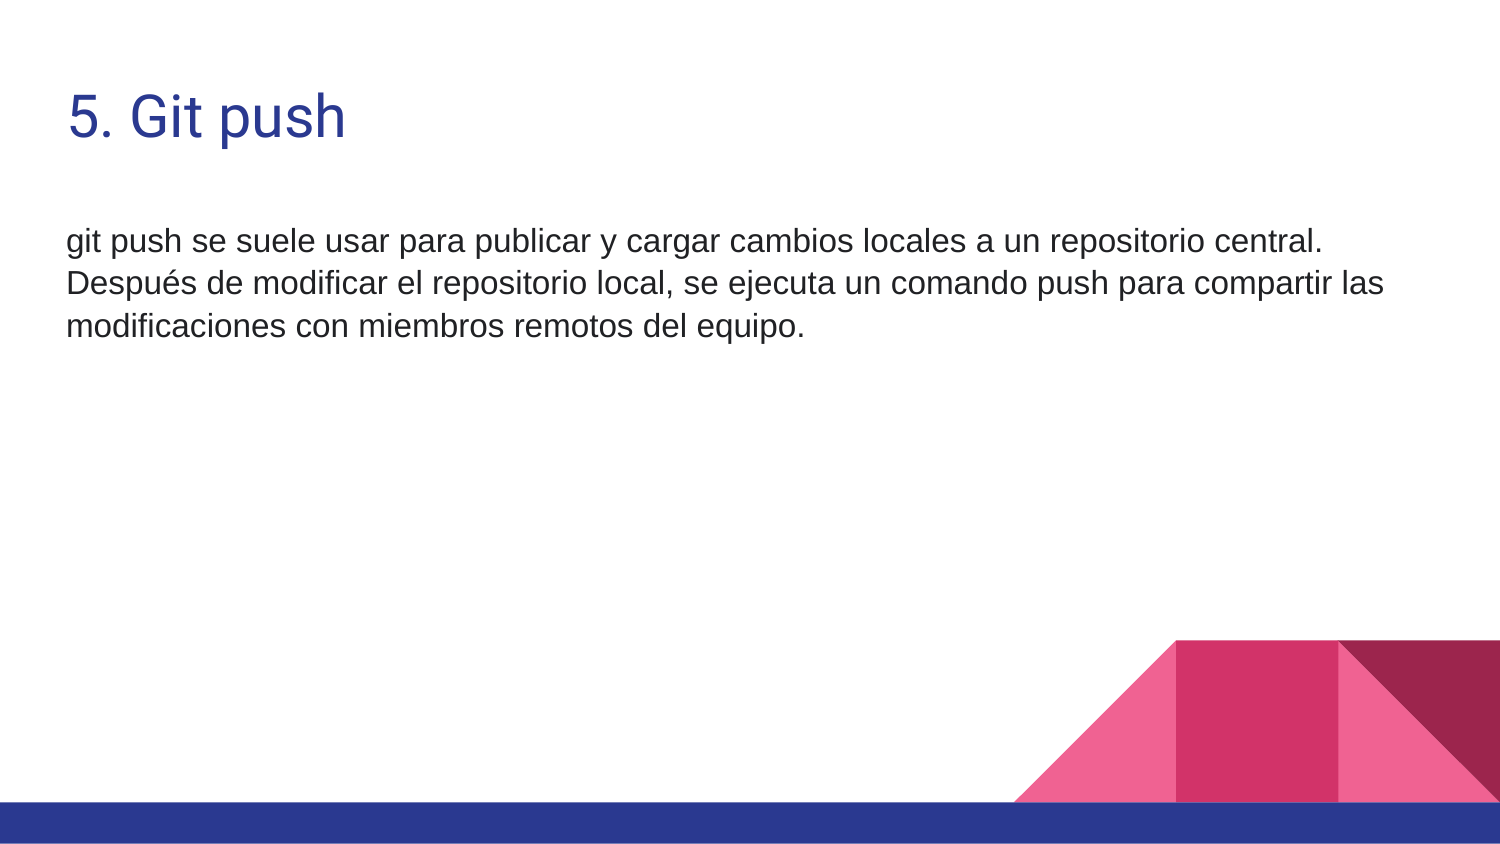

# 5. Git push
git push se suele usar para publicar y cargar cambios locales a un repositorio central. Después de modificar el repositorio local, se ejecuta un comando push para compartir las modificaciones con miembros remotos del equipo.